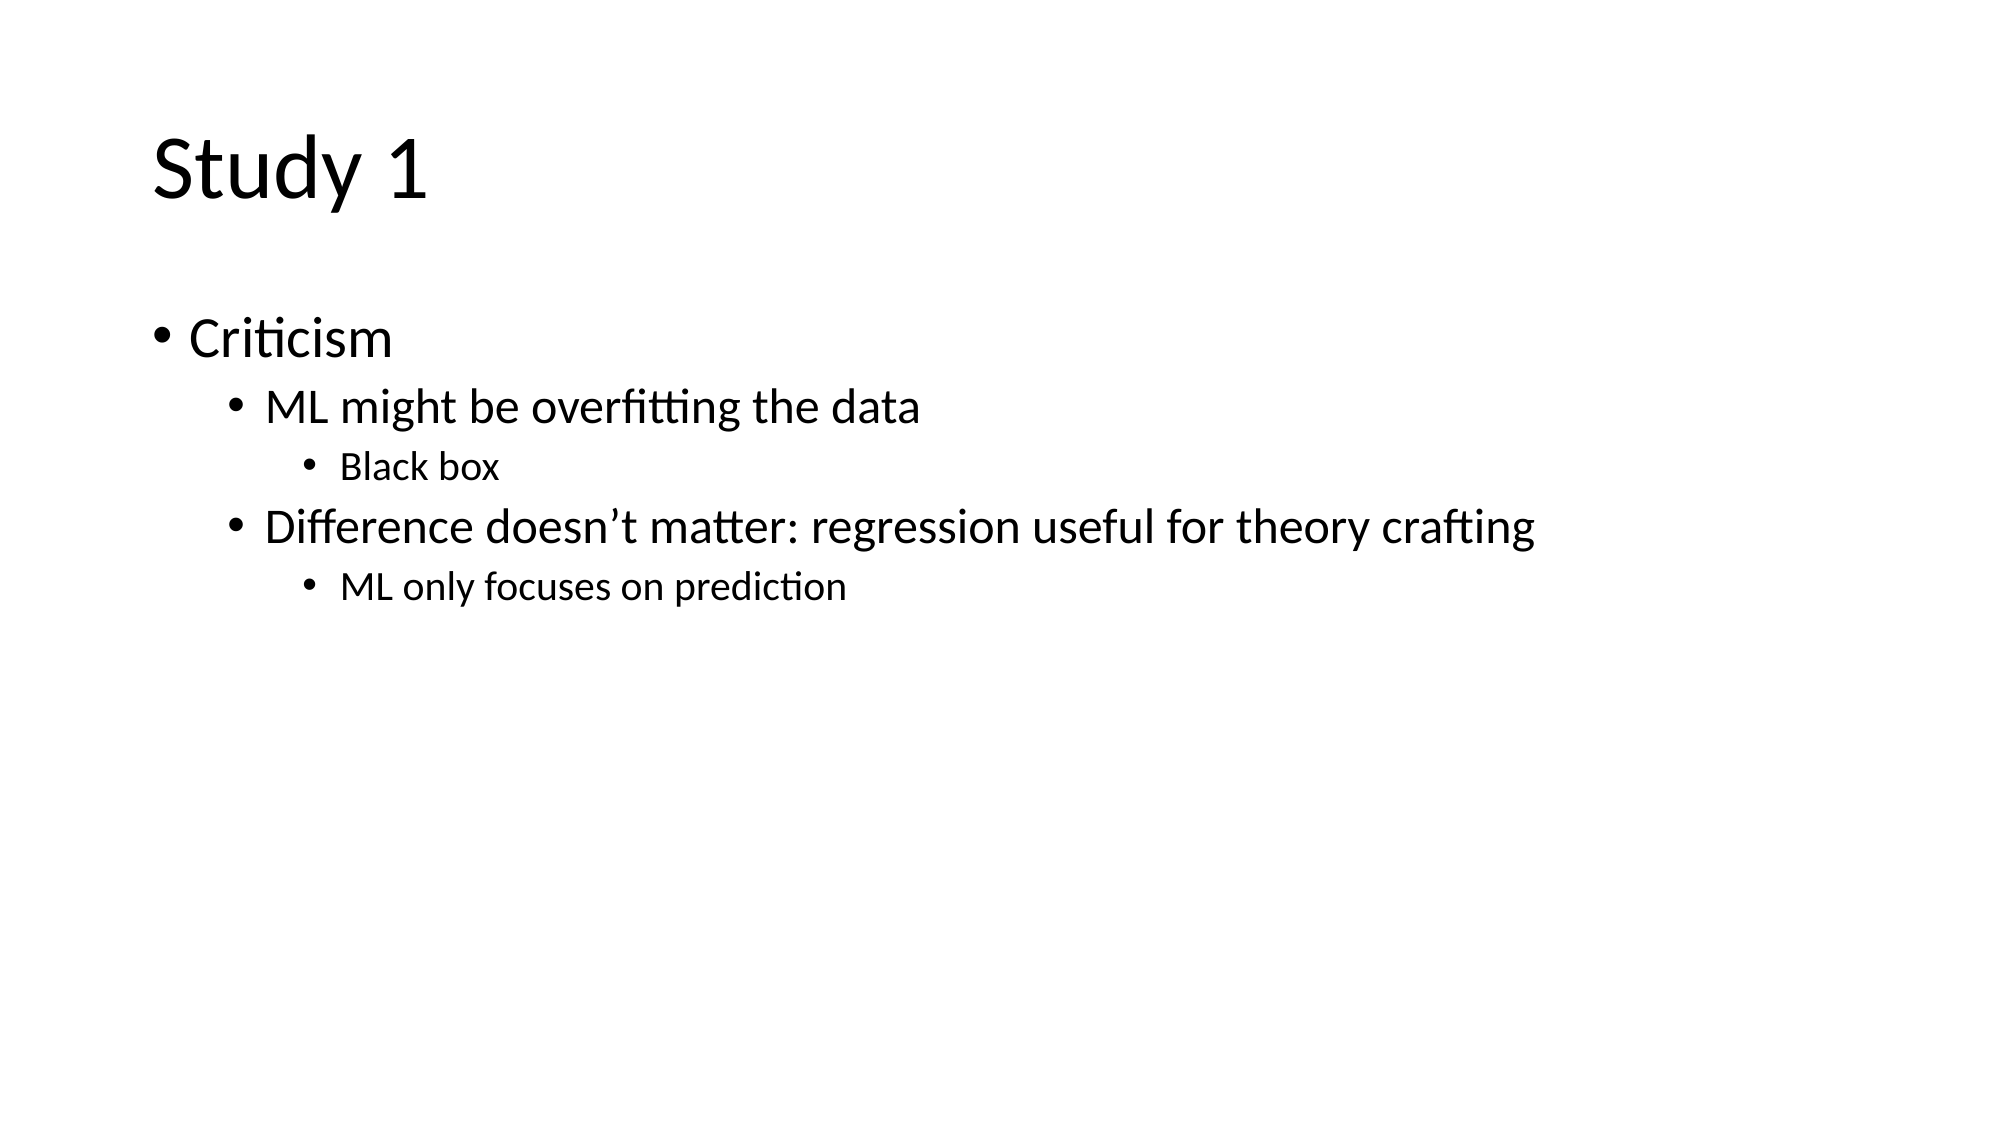

# Study 1
Criticism
ML might be overfitting the data
Black box
Difference doesn’t matter: regression useful for theory crafting
ML only focuses on prediction